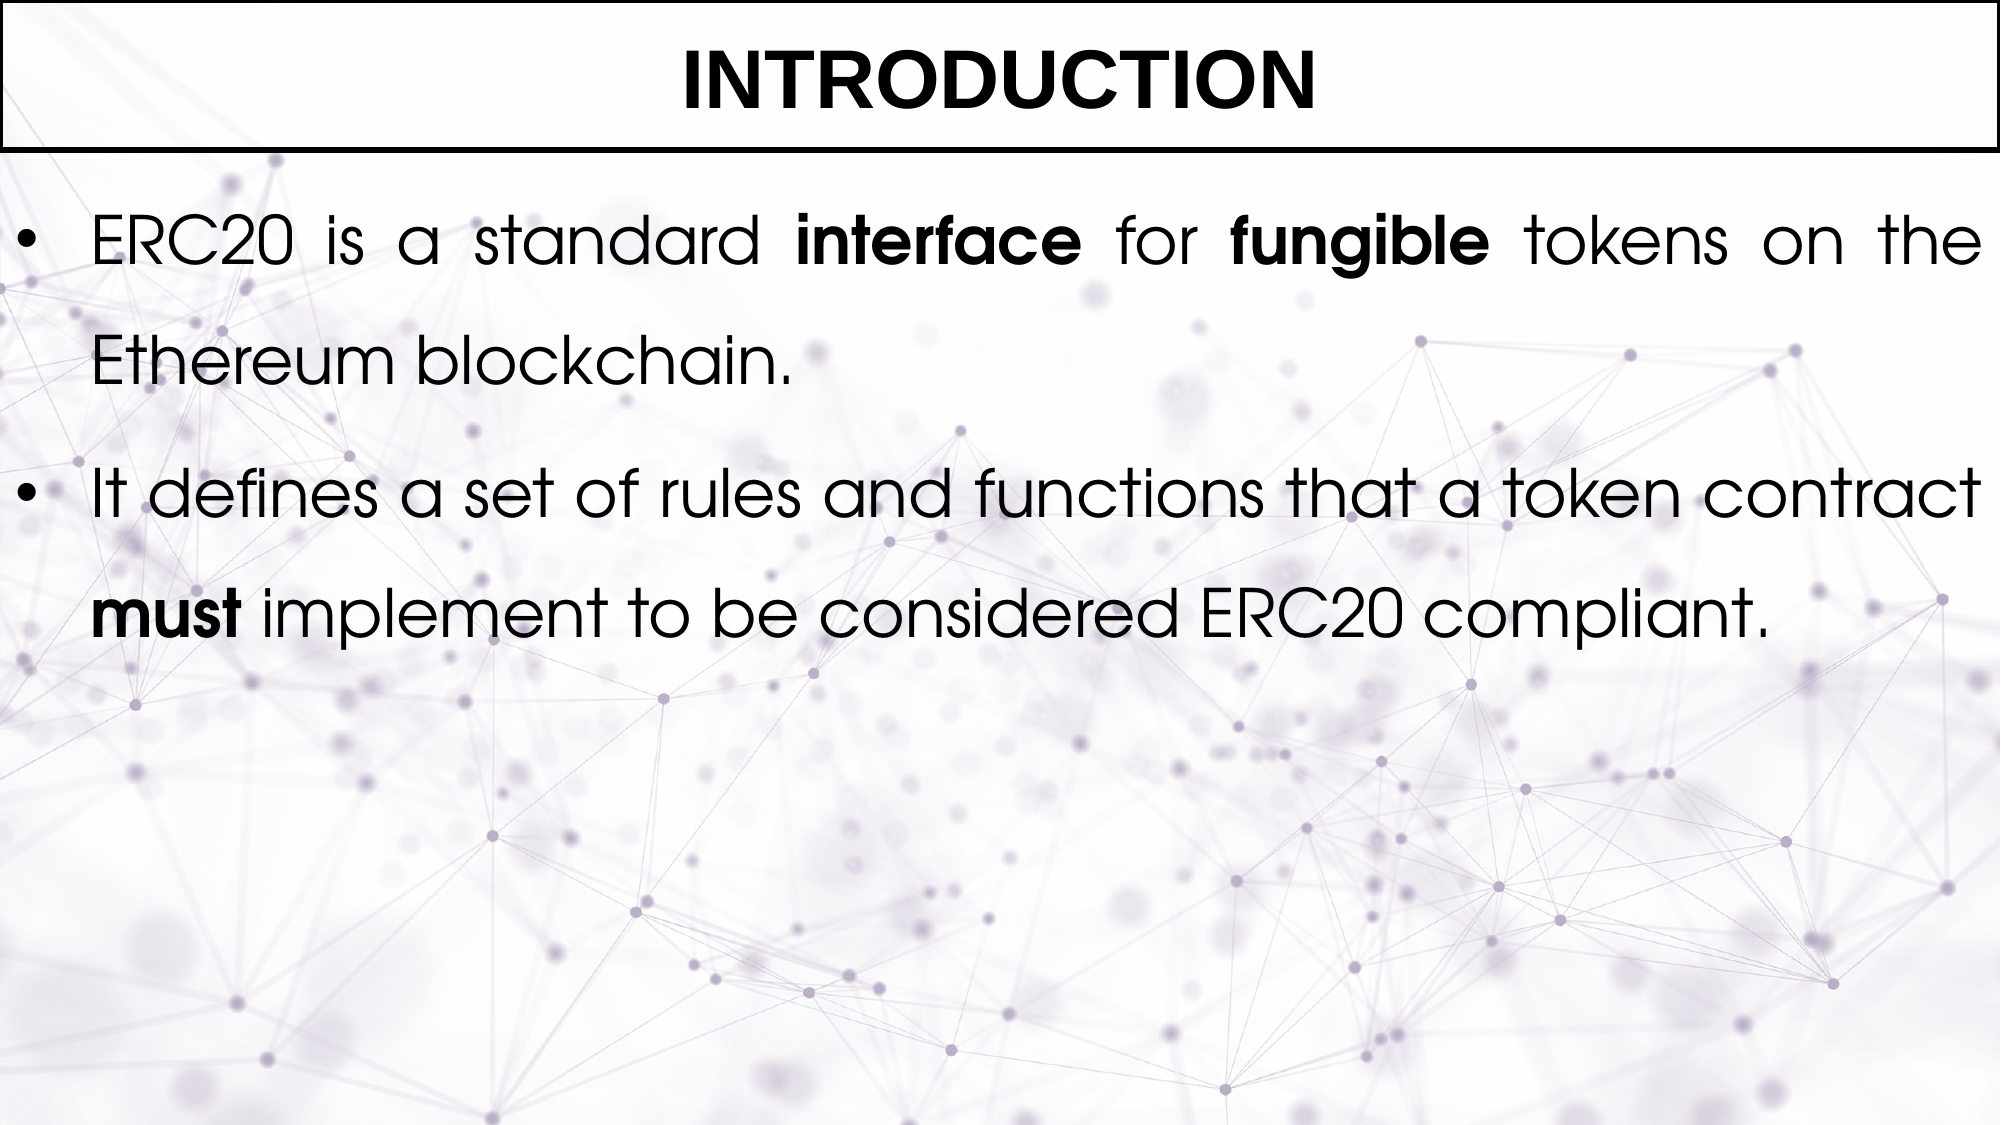

# INTRODUCTION
ERC20 is a standard interface for fungible tokens on the Ethereum blockchain.
It defines a set of rules and functions that a token contract must implement to be considered ERC20 compliant.